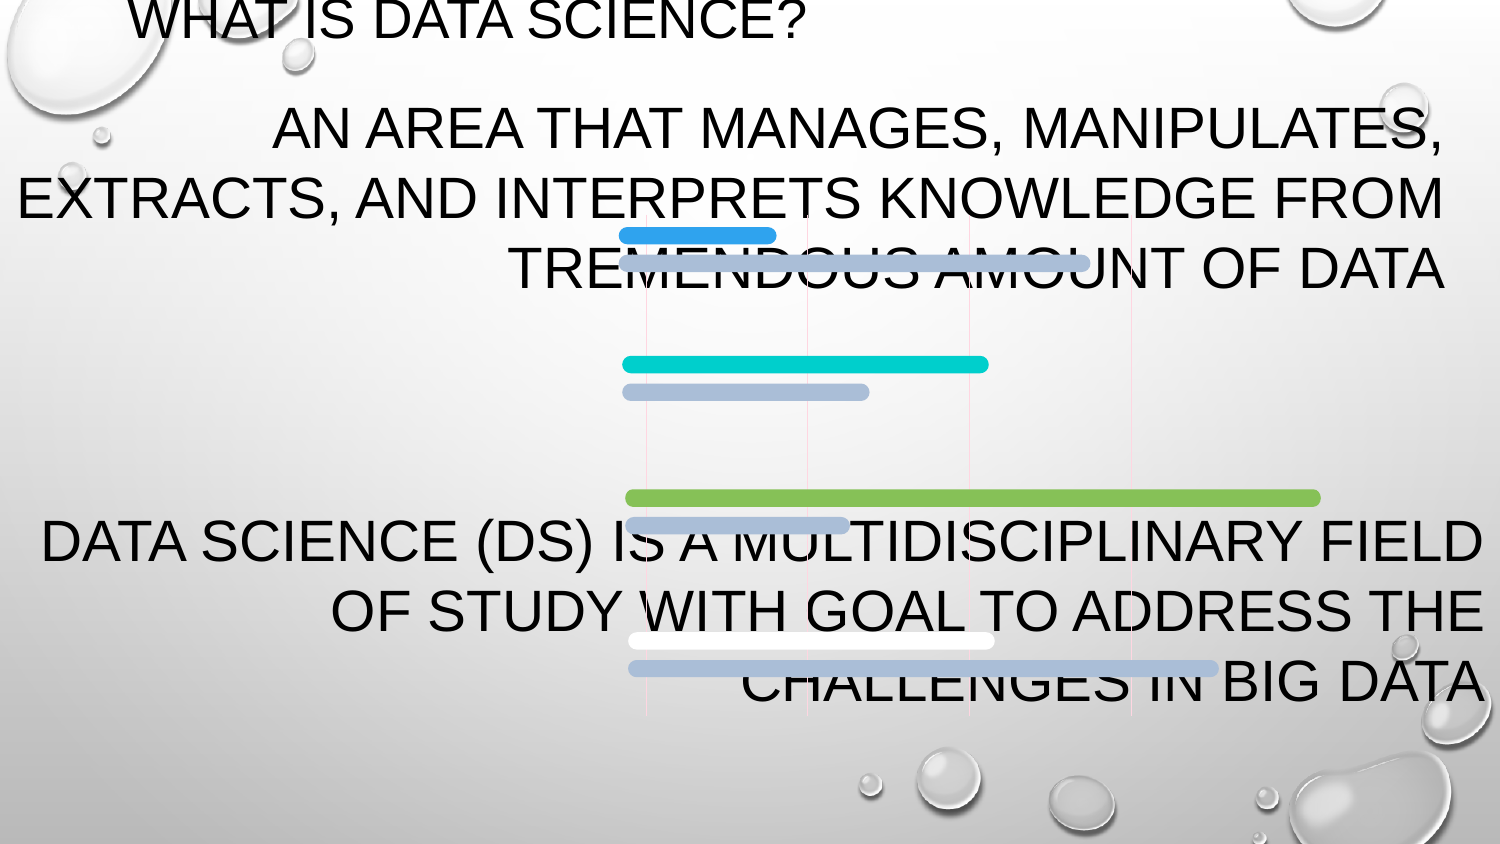

# What is Data Science?
An area that manages, manipulates, extracts, and interprets knowledge from tremendous amount of data

Data science (DS) is a multidisciplinary field of study with goal to address the challenges in big data